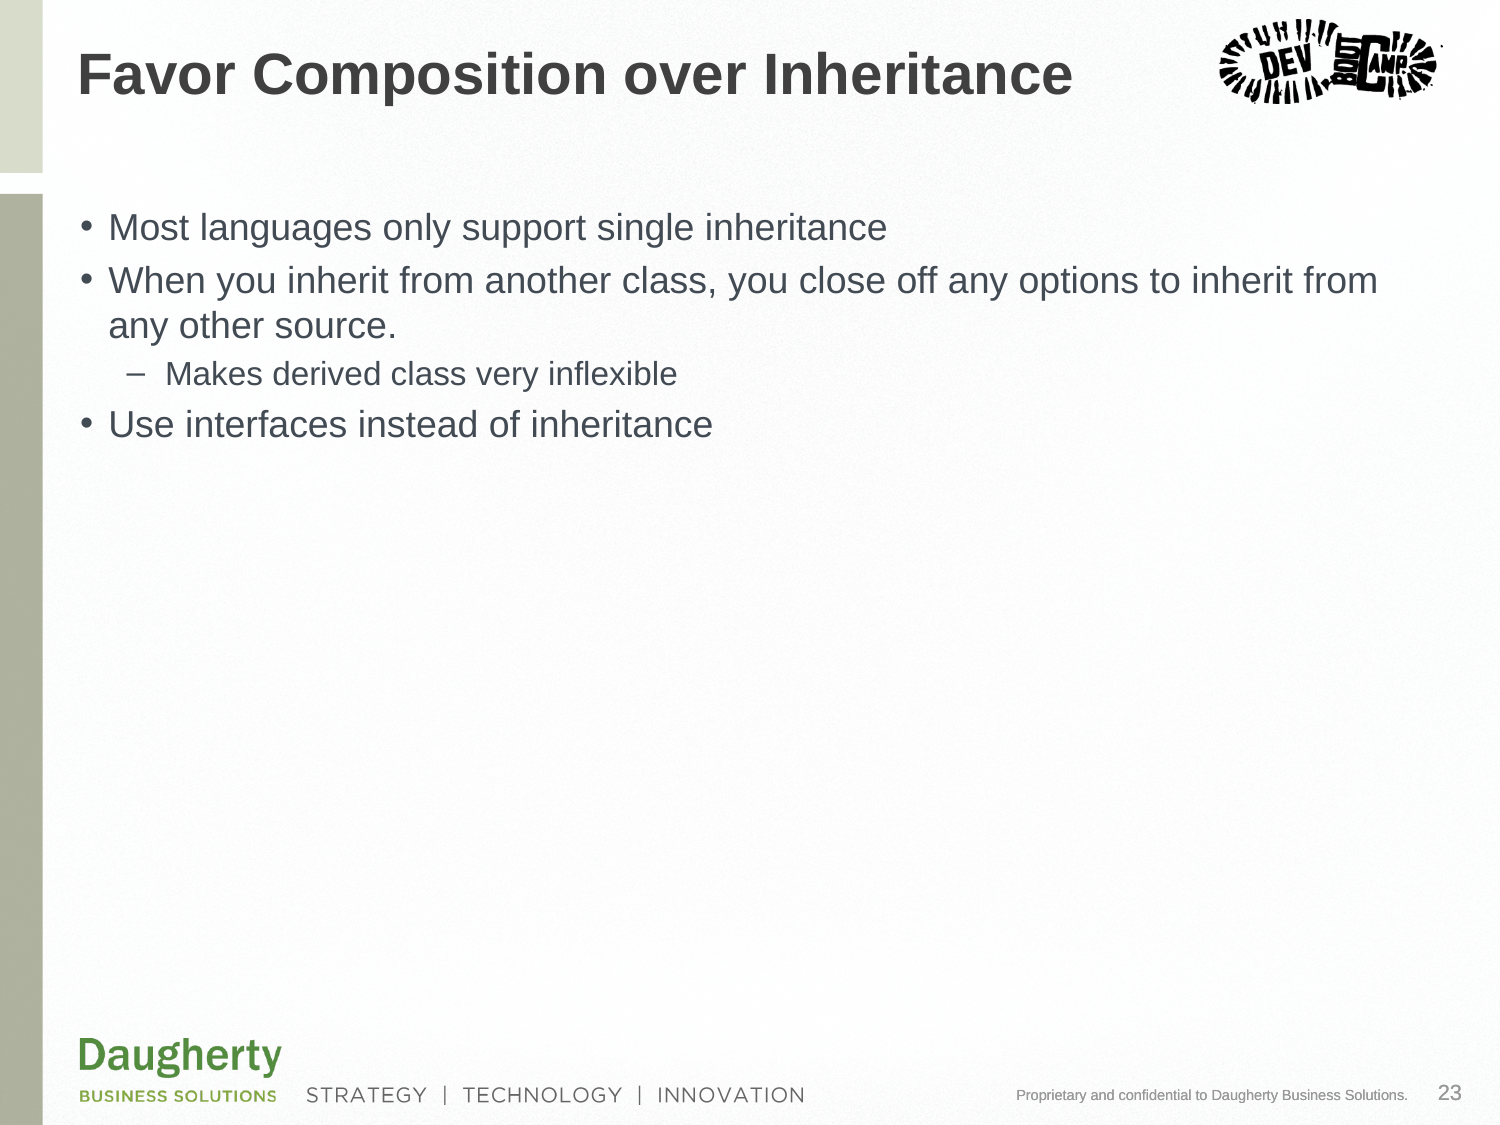

# Favor Composition over Inheritance

Most languages only support single inheritance
When you inherit from another class, you close off any options to inherit from any other source.
Makes derived class very inflexible
Use interfaces instead of inheritance
23
Proprietary and confidential to Daugherty Business Solutions.